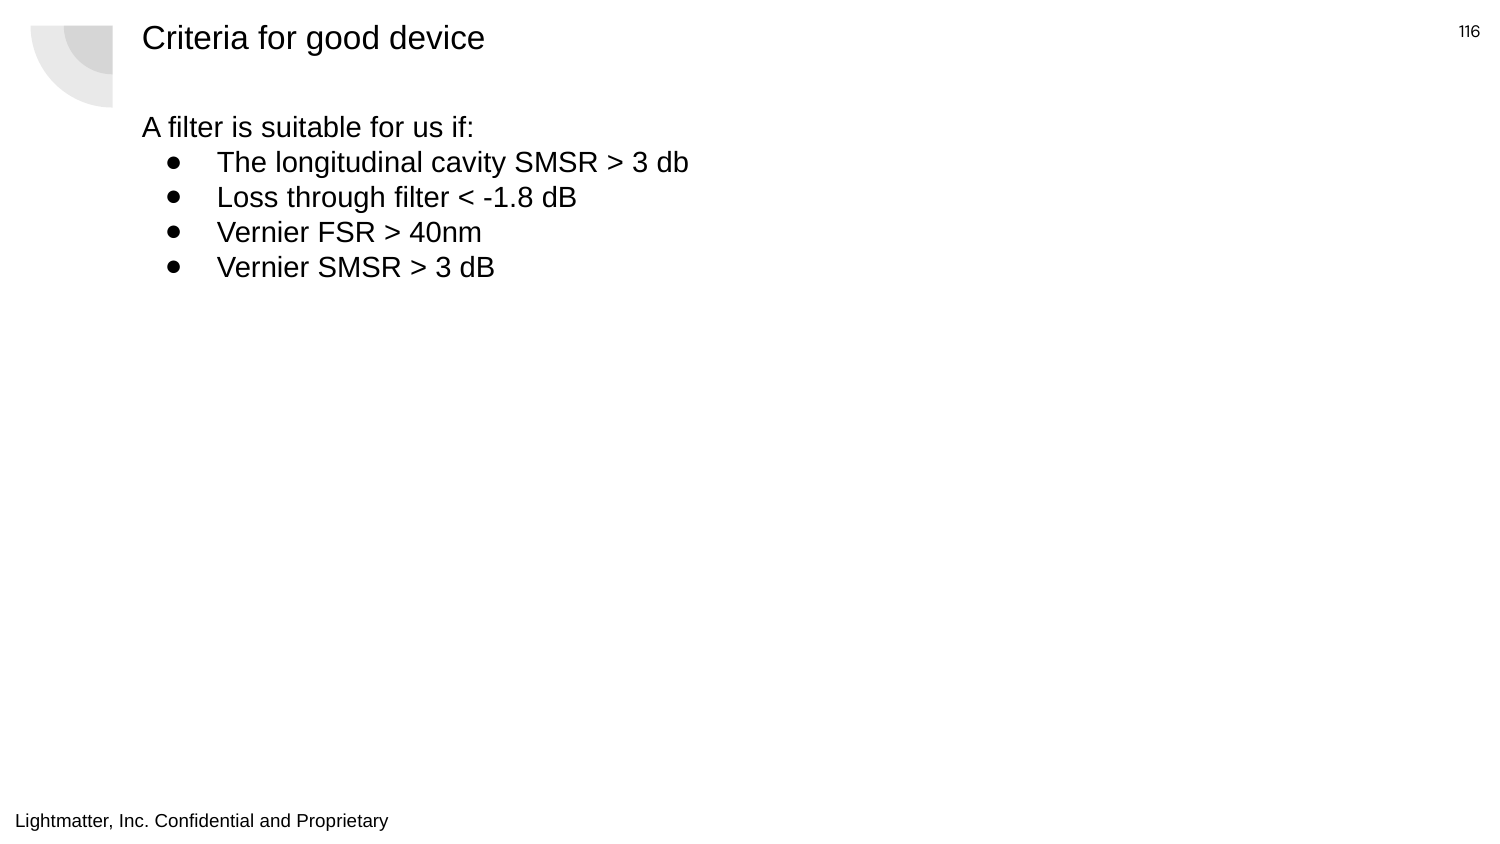

# Criteria for good device
A filter is suitable for us if:
The longitudinal cavity SMSR > 3 db
Loss through filter < -1.8 dB
Vernier FSR > 40nm
Vernier SMSR > 3 dB